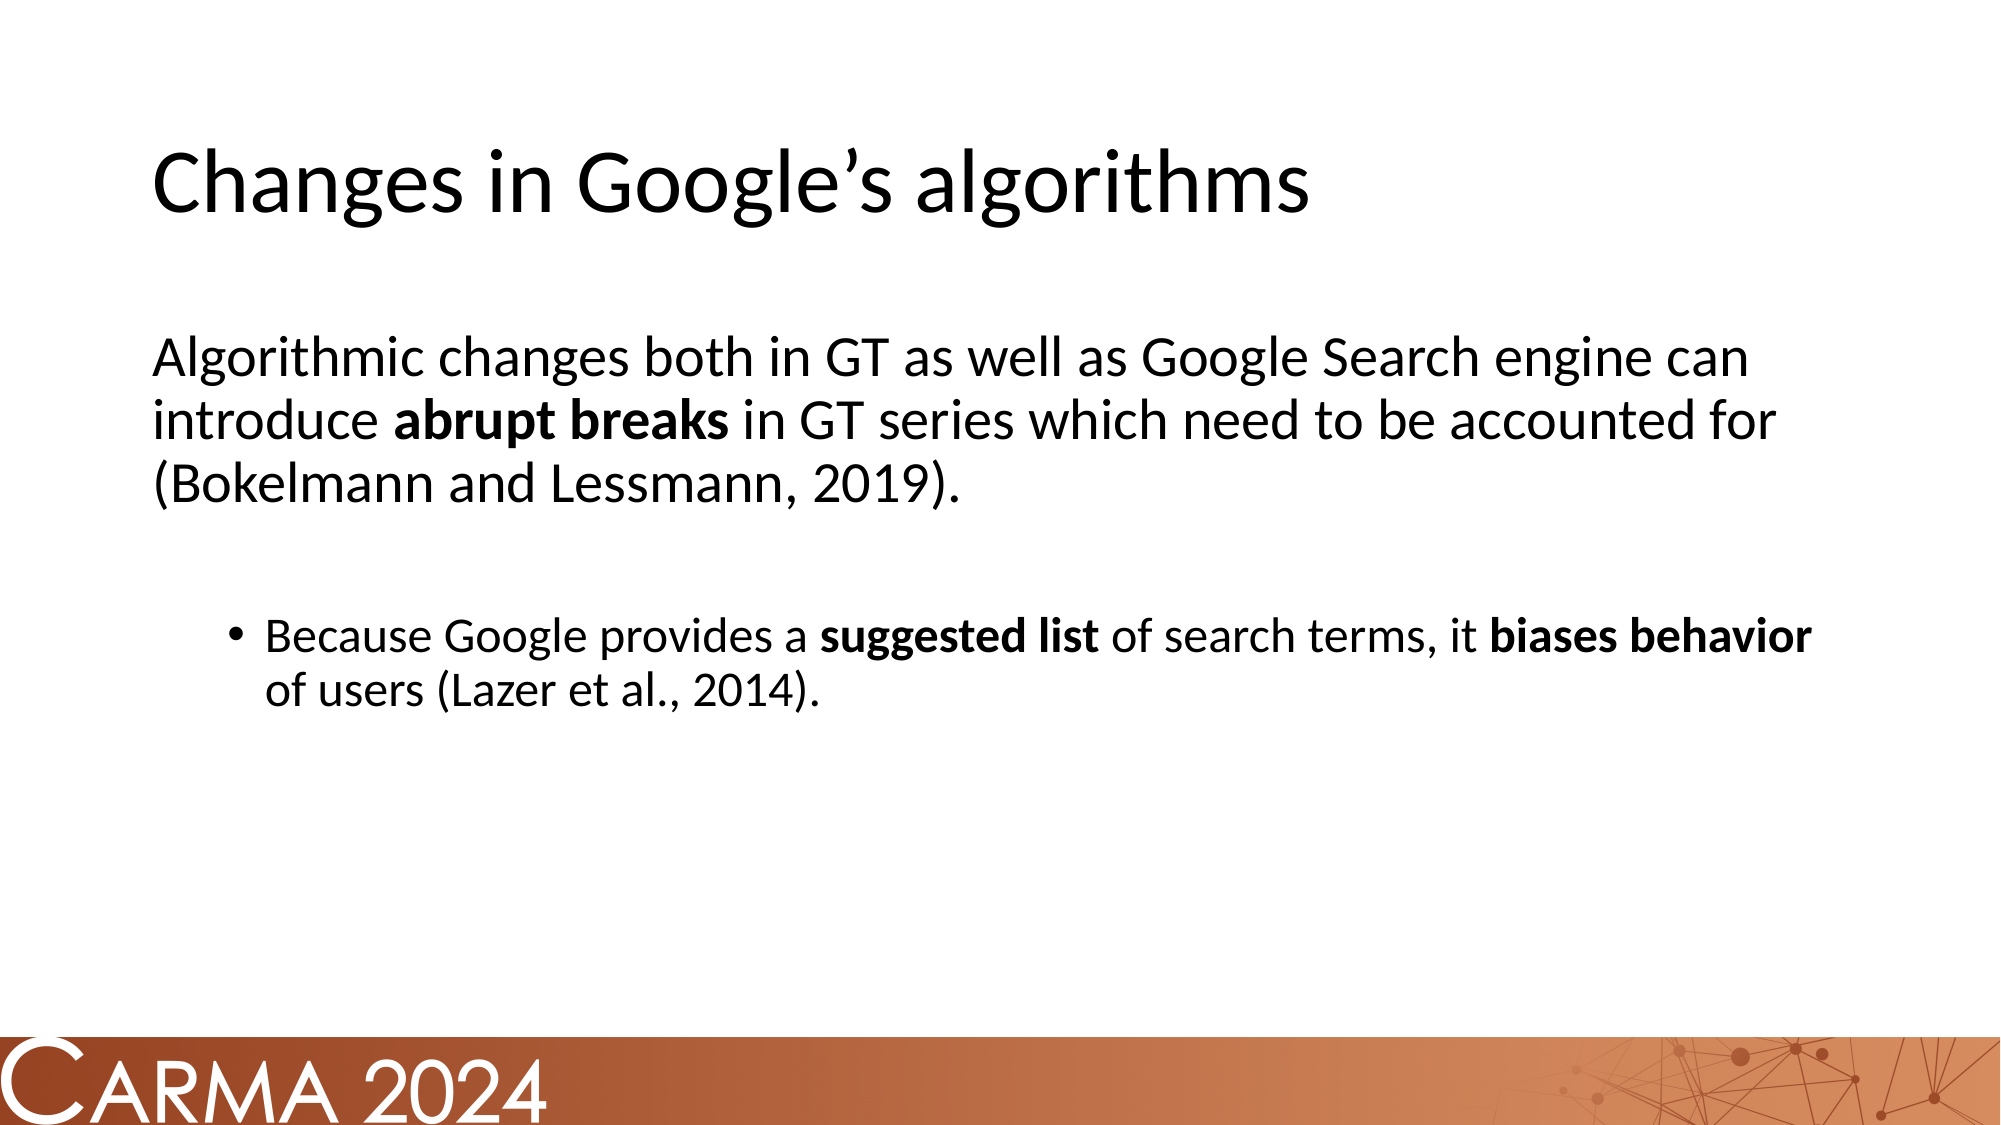

# Changes in Google’s algorithms
Algorithmic changes both in GT as well as Google Search engine can introduce abrupt breaks in GT series which need to be accounted for (Bokelmann and Lessmann, 2019).

Because Google provides a suggested list of search terms, it biases behavior of users (Lazer et al., 2014).